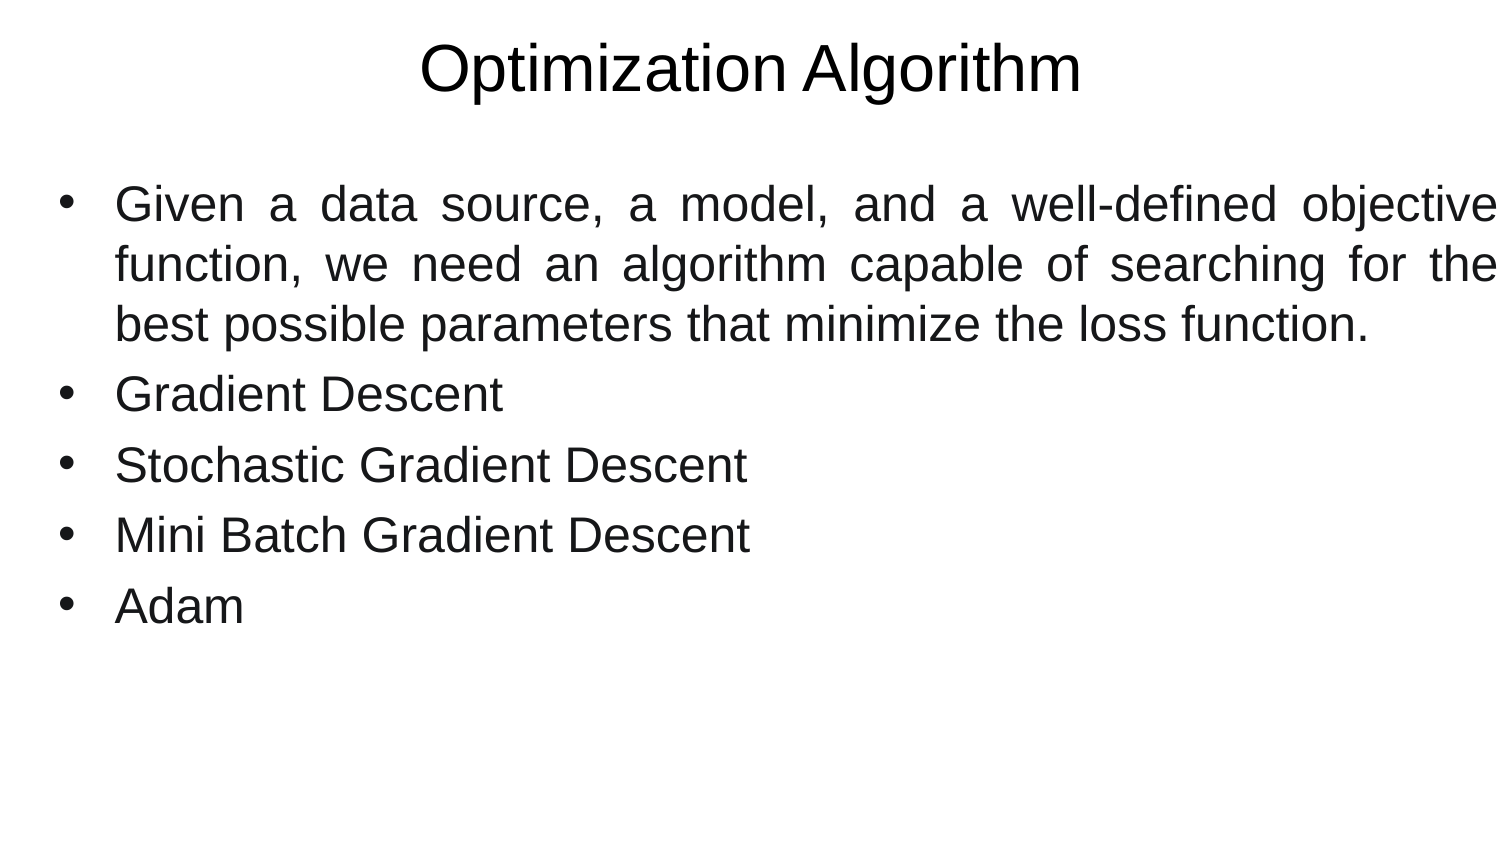

# Optimization Algorithm
Given a data source, a model, and a well-defined objective function, we need an algorithm capable of searching for the best possible parameters that minimize the loss function.
Gradient Descent
Stochastic Gradient Descent
Mini Batch Gradient Descent
Adam